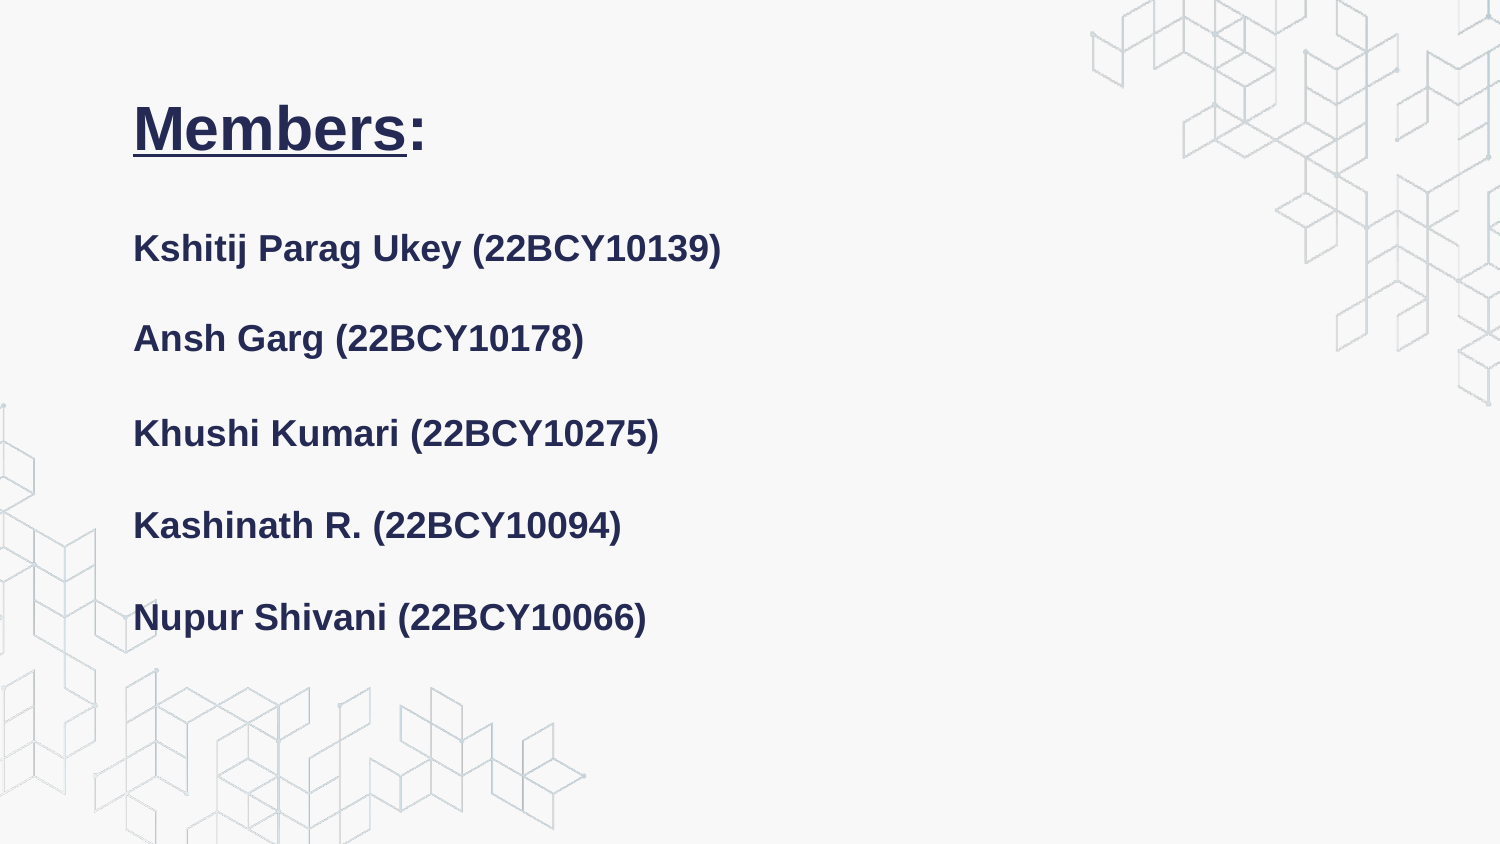

# Members:
Kshitij Parag Ukey (22BCY10139)
Ansh Garg (22BCY10178)
Khushi Kumari (22BCY10275)
Kashinath R. (22BCY10094)
Nupur Shivani (22BCY10066)